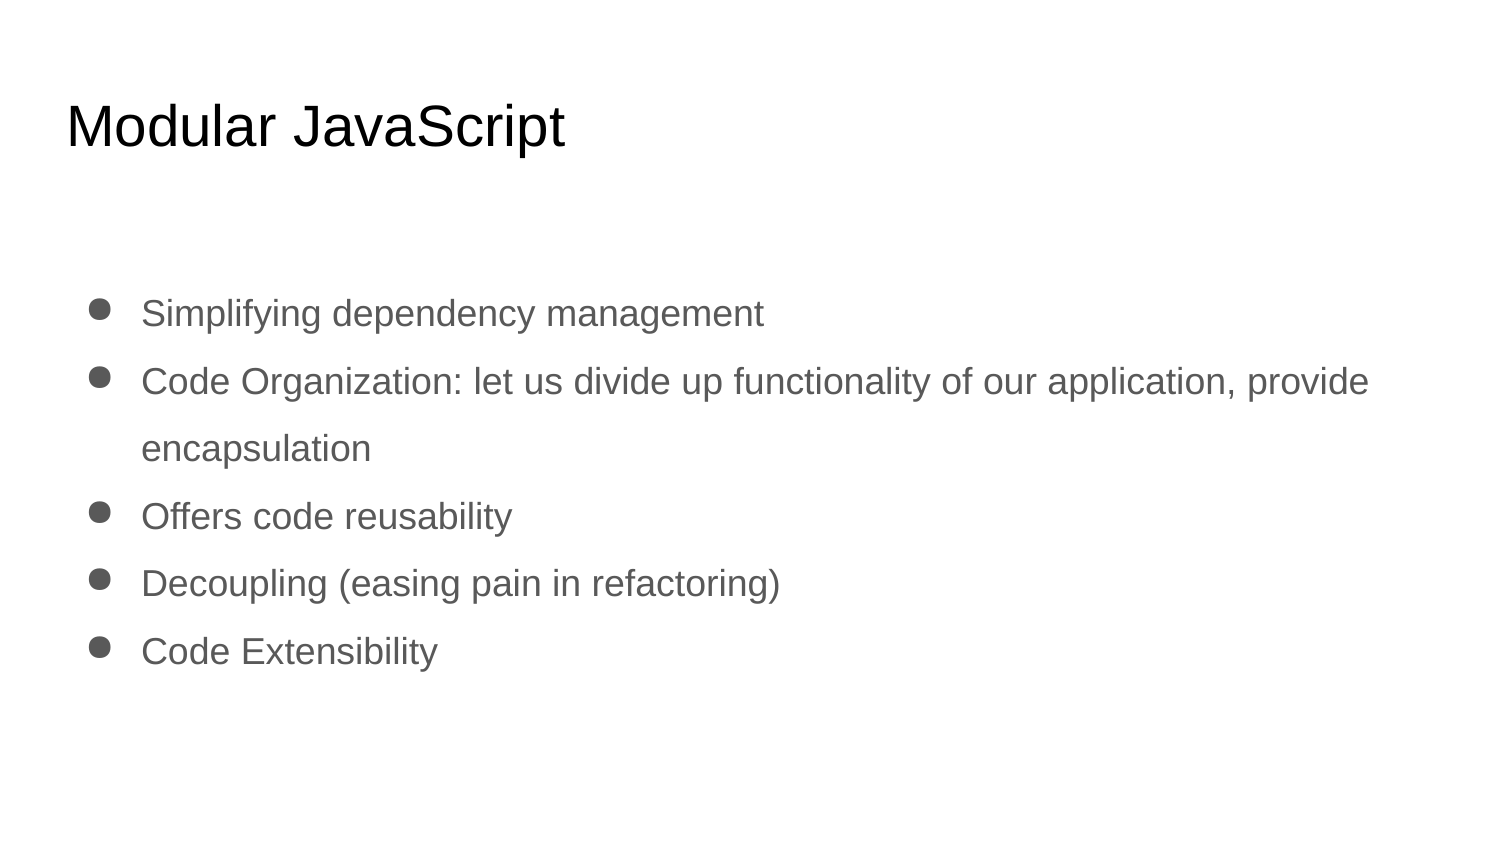

# Modular JavaScript
Simplifying dependency management
Code Organization: let us divide up functionality of our application, provide encapsulation
Offers code reusability
Decoupling (easing pain in refactoring)
Code Extensibility